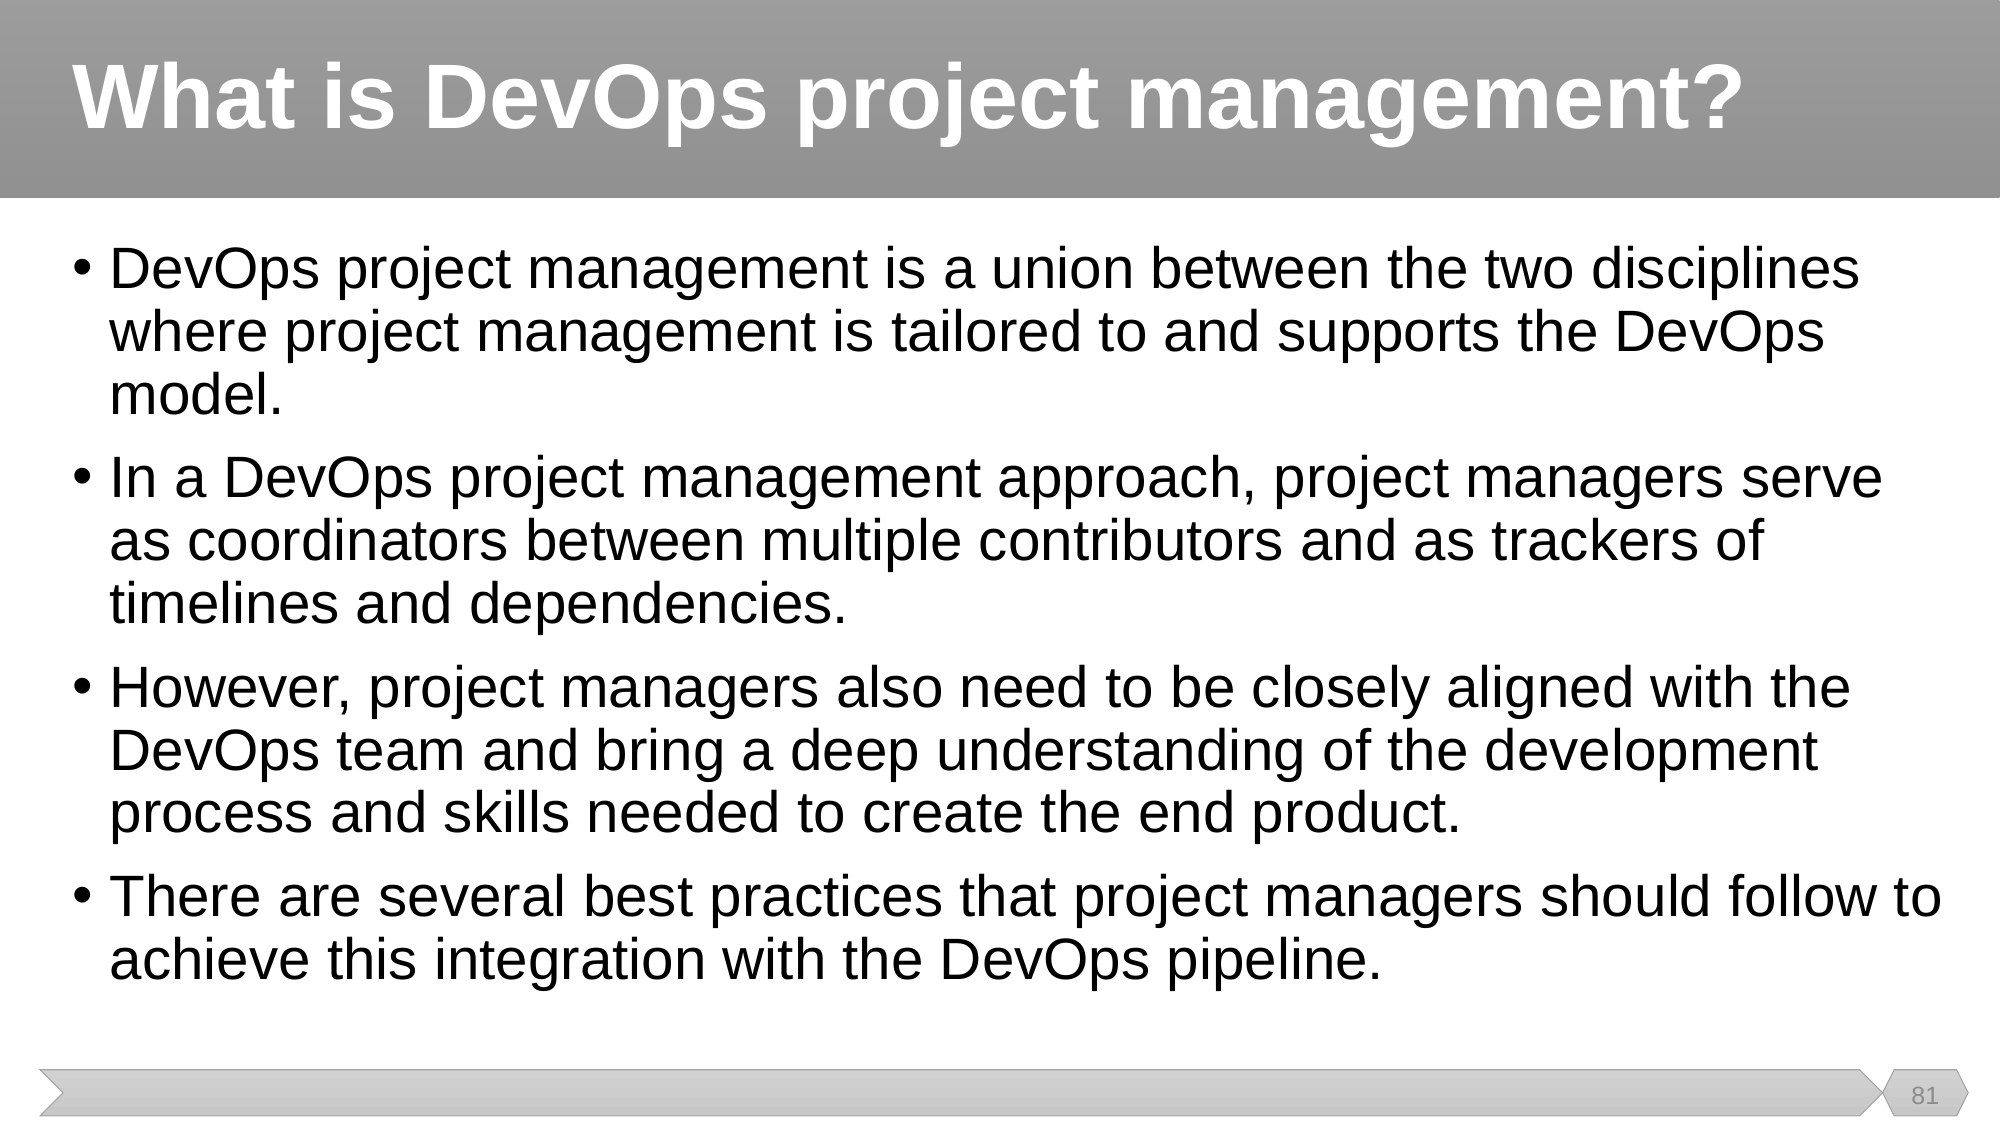

# What is DevOps project management?
DevOps project management is a union between the two disciplines where project management is tailored to and supports the DevOps model.
In a DevOps project management approach, project managers serve as coordinators between multiple contributors and as trackers of timelines and dependencies.
However, project managers also need to be closely aligned with the DevOps team and bring a deep understanding of the development process and skills needed to create the end product.
There are several best practices that project managers should follow to achieve this integration with the DevOps pipeline.
81